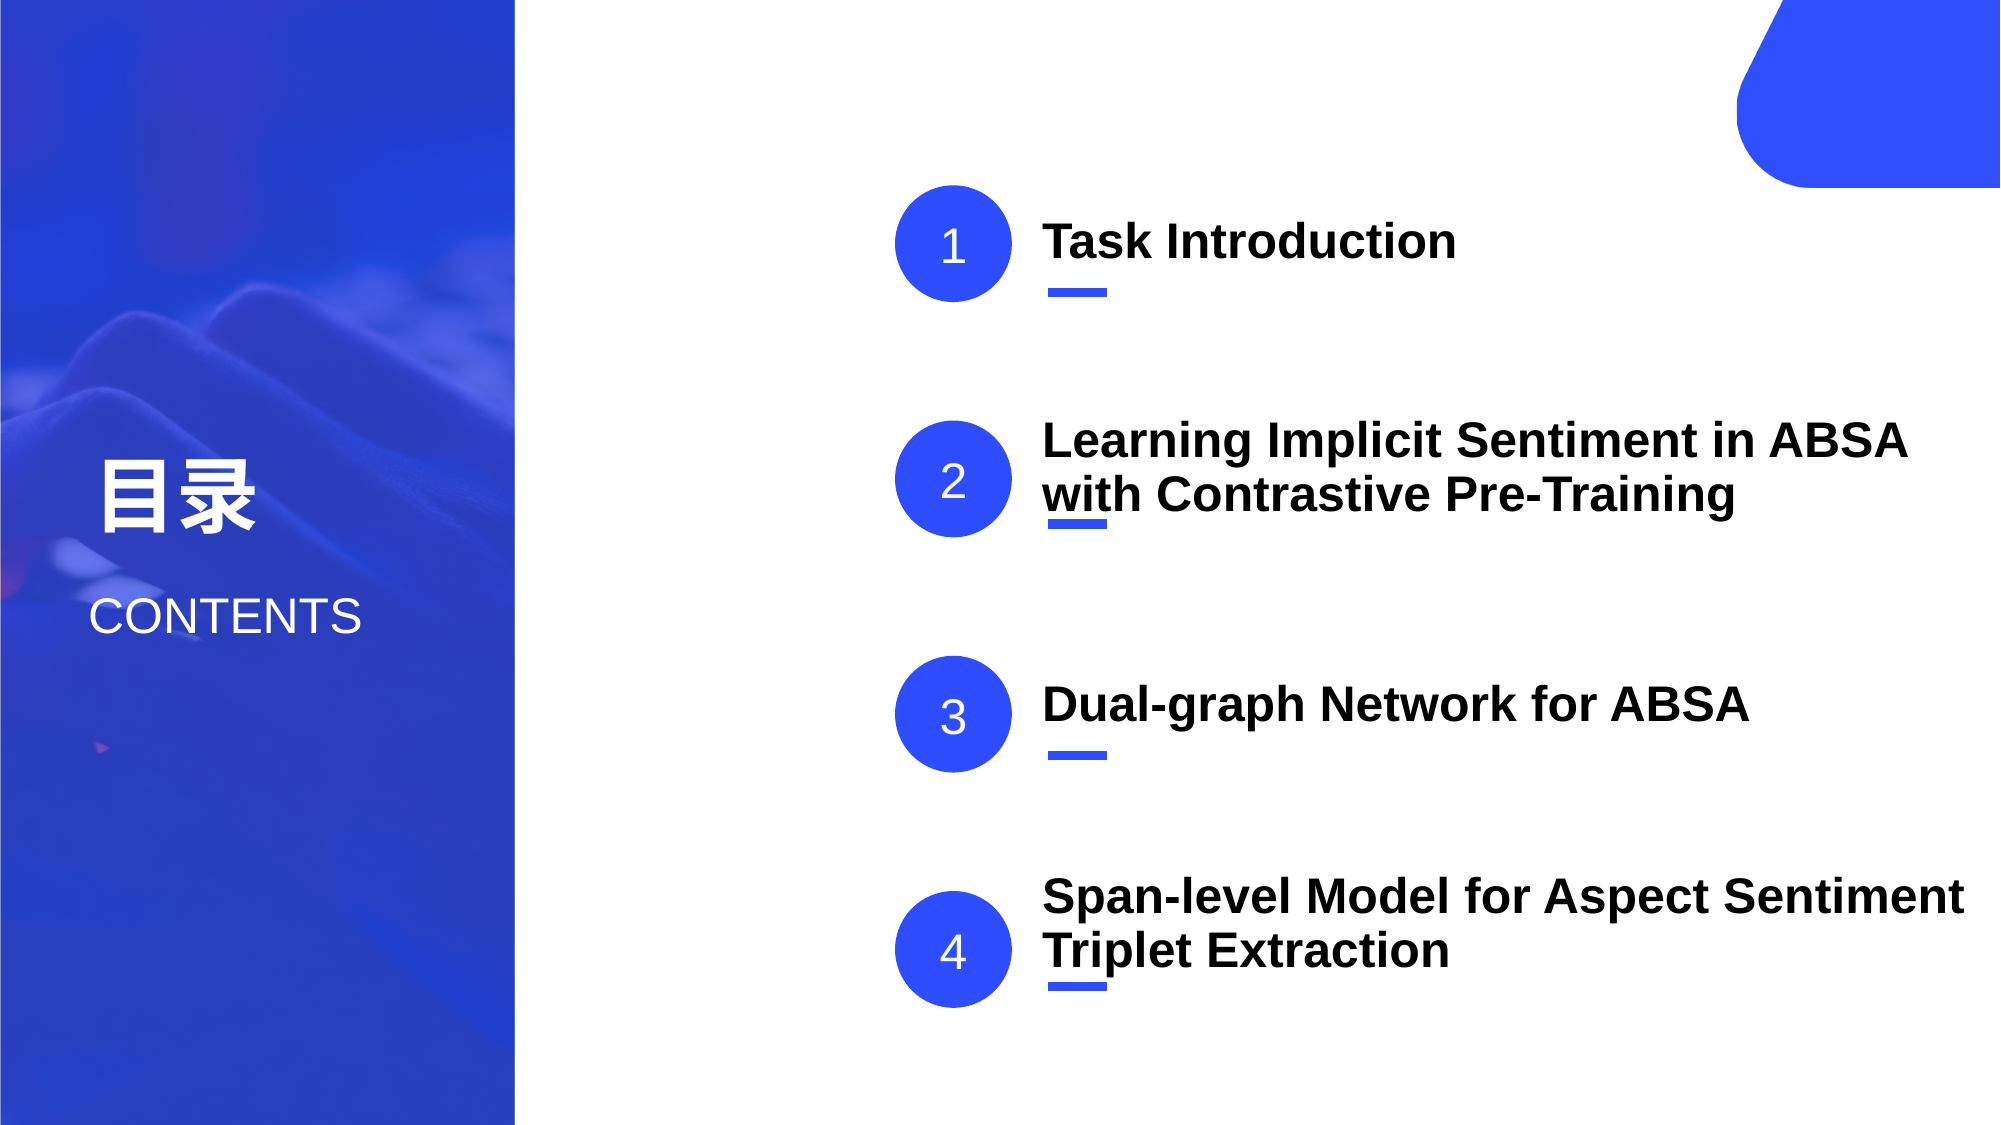

Task Introduction
Learning Implicit Sentiment in ABSA with Contrastive Pre-Training

Dual-graph Network for ABSA
Span-level Model for Aspect Sentiment Triplet Extraction